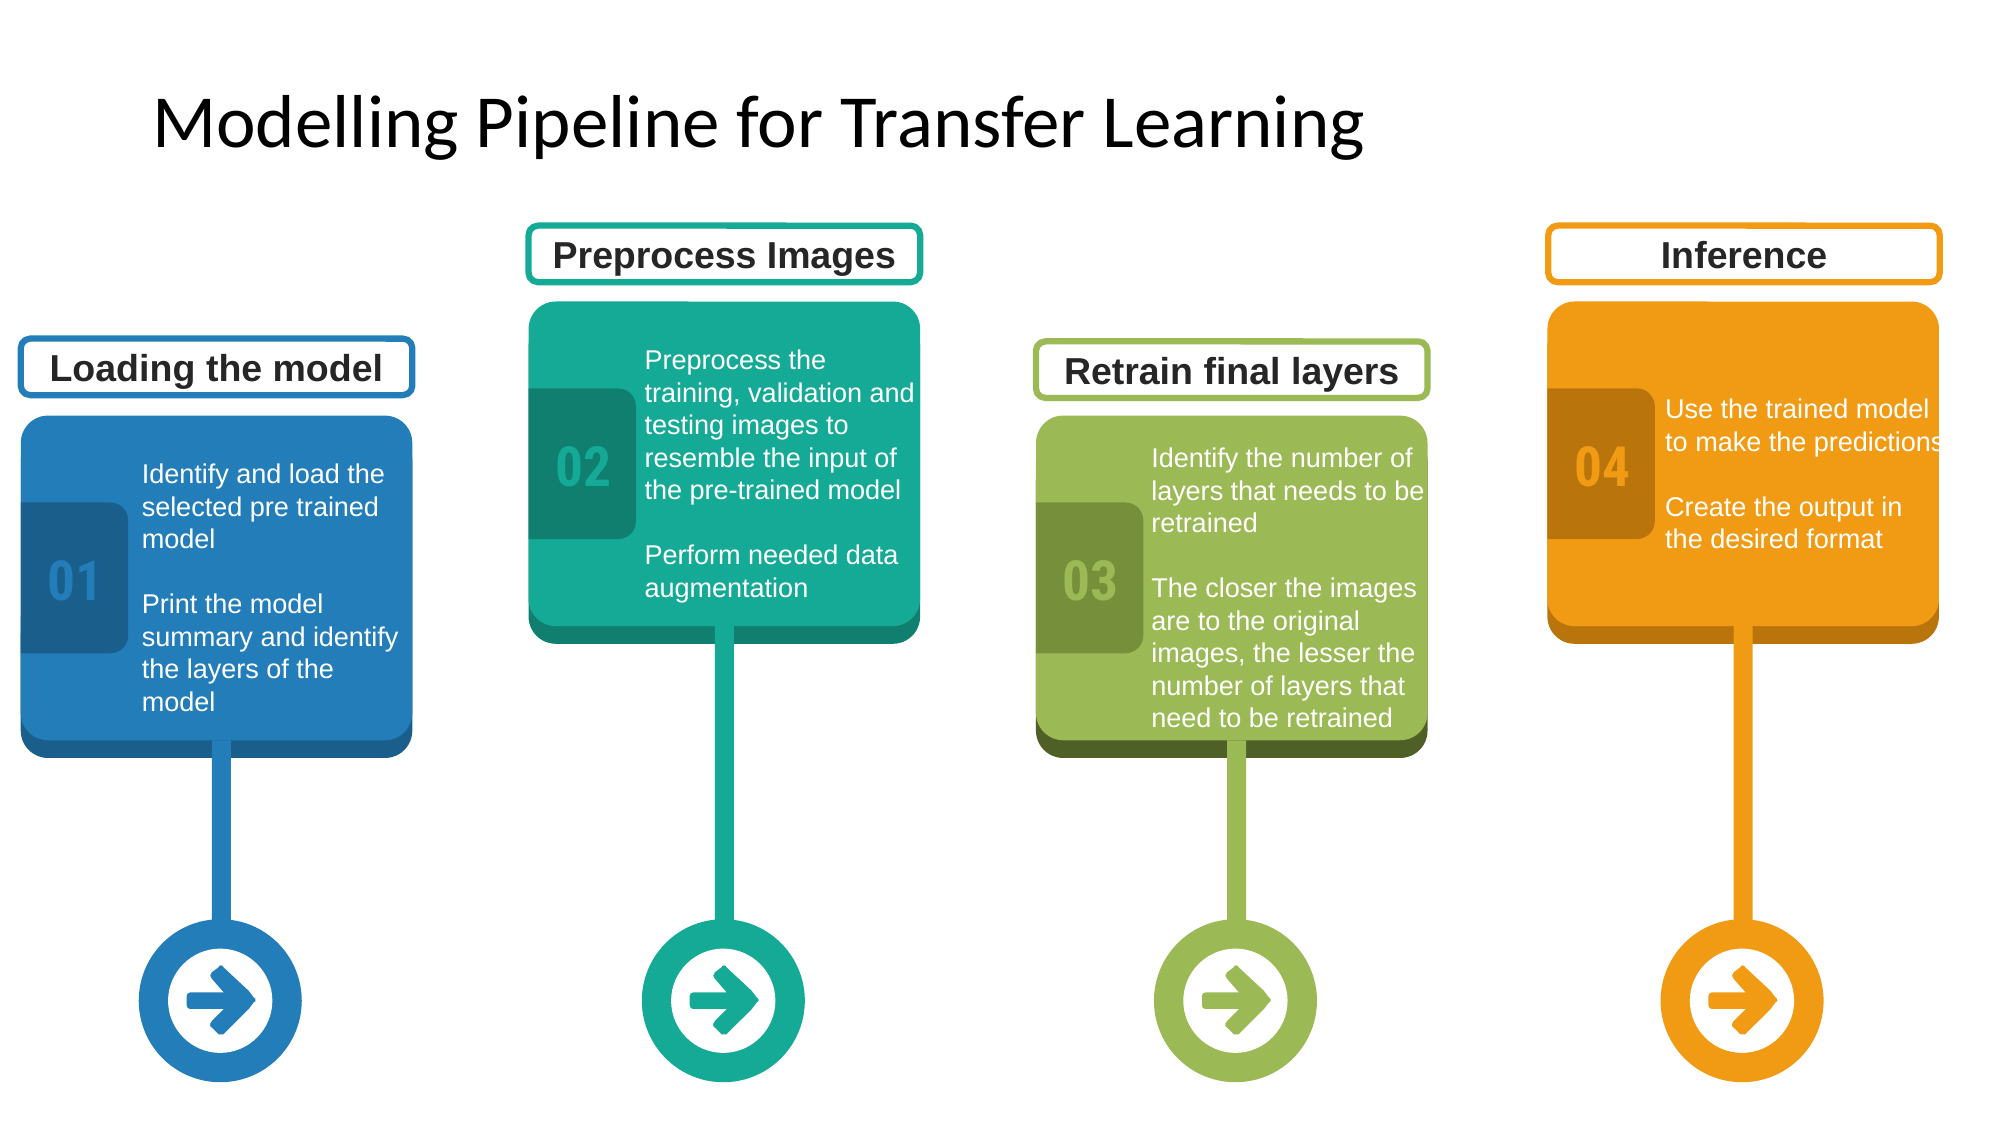

Modelling Pipeline for Transfer Learning
Inference
Preprocess Images

04

02

Preprocess the training, validation and testing images to resemble the input of the pre-trained model

Perform needed data augmentation
Loading the model
Retrain final layers
Use the trained model to make the predictions

Create the output in the desired format

03

01

Identify the number of layers that needs to be retrained

The closer the images are to the original images, the lesser the number of layers that need to be retrained
Identify and load the selected pre trained model

Print the model summary and identify the layers of the model